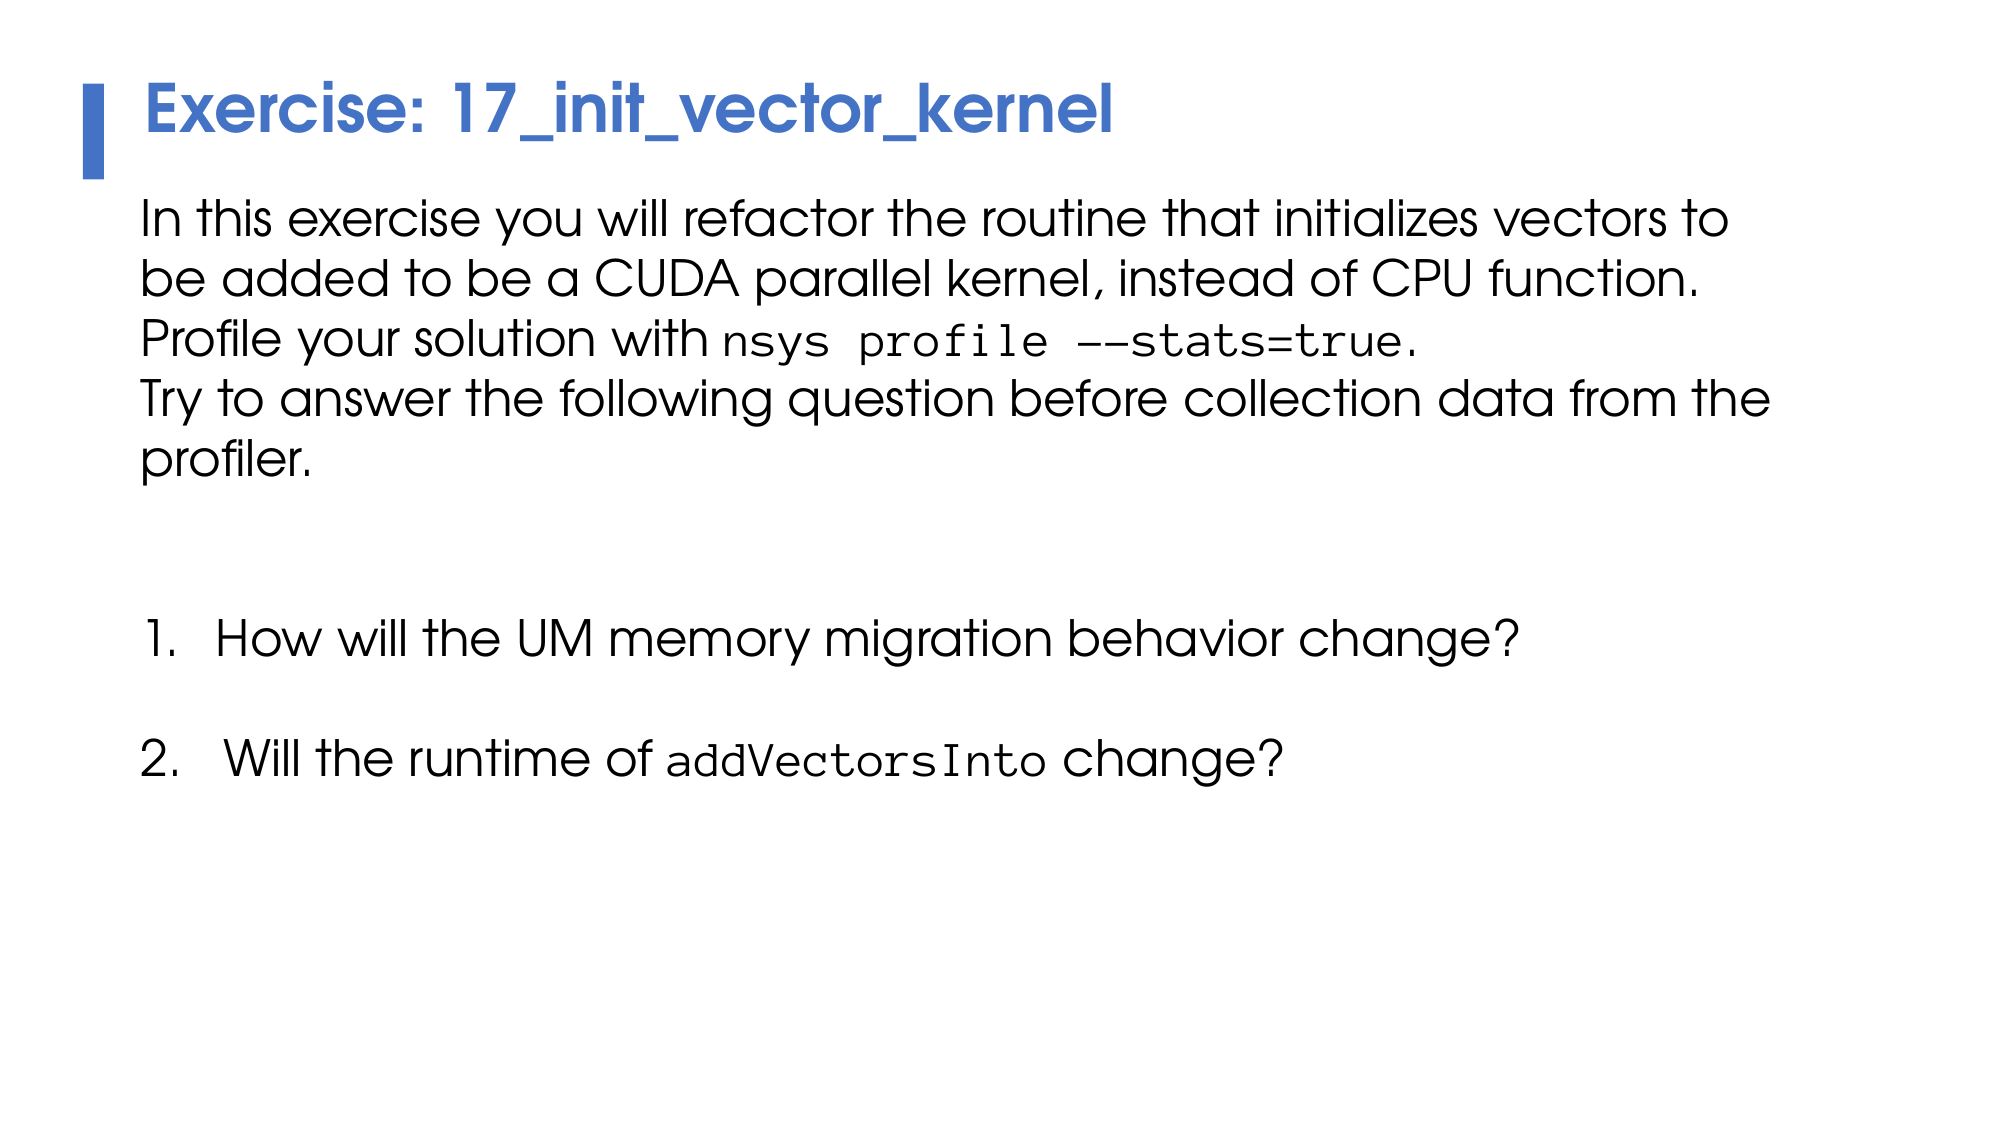

Exercise: 17_init_vector_kernel

In this exercise you will refactor the routine that initializes vectors to be added to be a CUDA parallel kernel, instead of CPU function.
Profile your solution with nsys profile --stats=true.
Try to answer the following question before collection data from the profiler.

How will the UM memory migration behavior change?

2.   Will the runtime of addVectorsInto change?